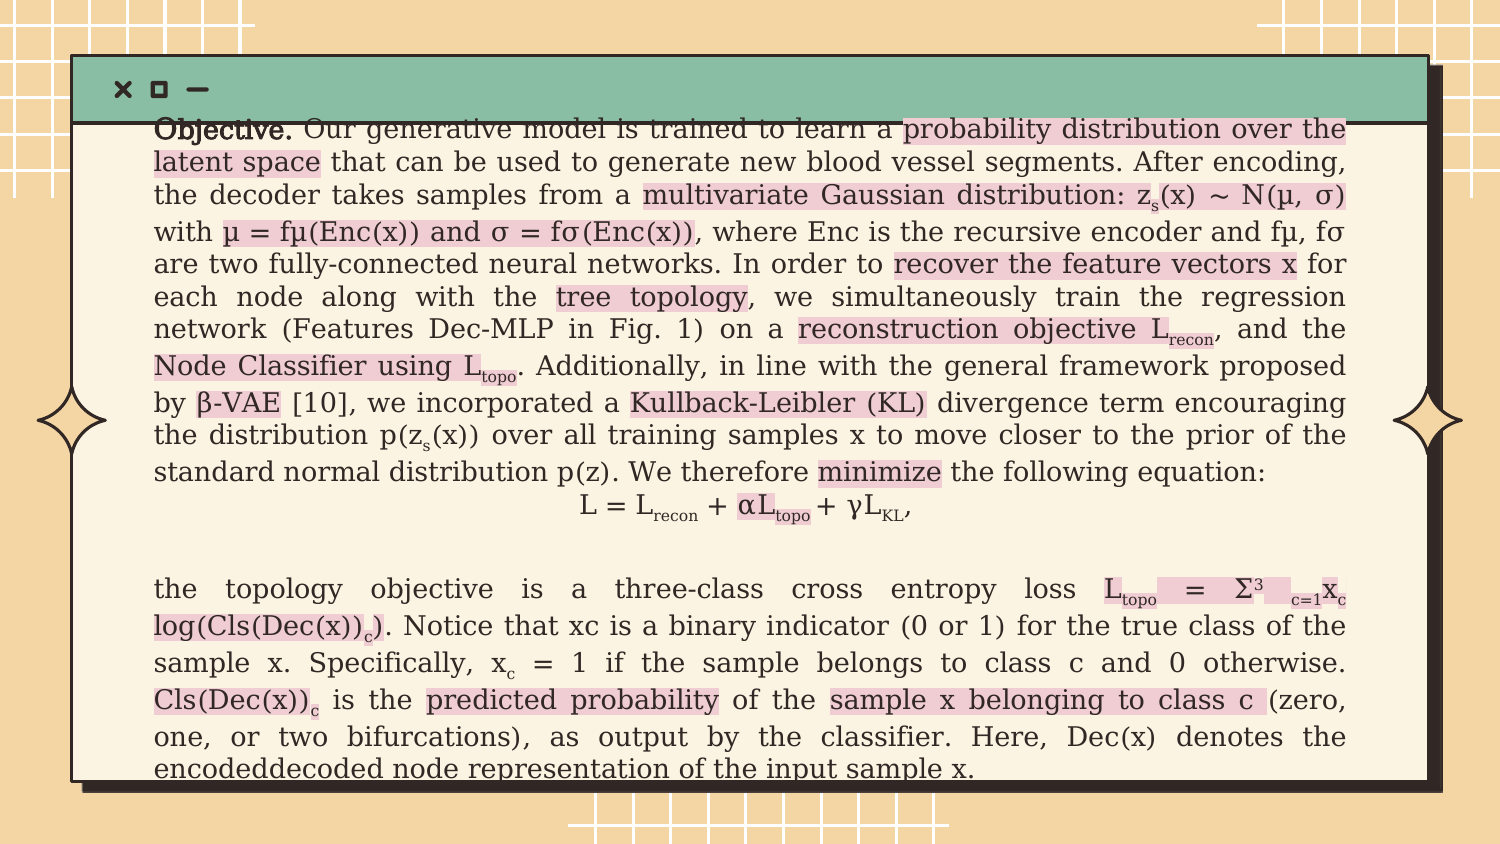

Objective. Our generative model is trained to learn a probability distribution over the latent space that can be used to generate new blood vessel segments. After encoding, the decoder takes samples from a multivariate Gaussian distribution: zs(x) ∼ N(µ, σ) with µ = fµ(Enc(x)) and σ = fσ(Enc(x)), where Enc is the recursive encoder and fµ, fσ are two fully-connected neural networks. In order to recover the feature vectors x for each node along with the tree topology, we simultaneously train the regression network (Features Dec-MLP in Fig. 1) on a reconstruction objective Lrecon, and the Node Classifier using Ltopo. Additionally, in line with the general framework proposed by β-VAE [10], we incorporated a Kullback-Leibler (KL) divergence term encouraging the distribution p(zs(x)) over all training samples x to move closer to the prior of the standard normal distribution p(z). We therefore minimize the following equation:
L = Lrecon + αLtopo + γLKL,

the topology objective is a three-class cross entropy loss Ltopo = Σ3 c=1xc log(Cls(Dec(x))c). Notice that xc is a binary indicator (0 or 1) for the true class of the sample x. Specifically, xc = 1 if the sample belongs to class c and 0 otherwise. Cls(Dec(x))c is the predicted probability of the sample x belonging to class c (zero, one, or two bifurcations), as output by the classifier. Here, Dec(x) denotes the encodeddecoded node representation of the input sample x.